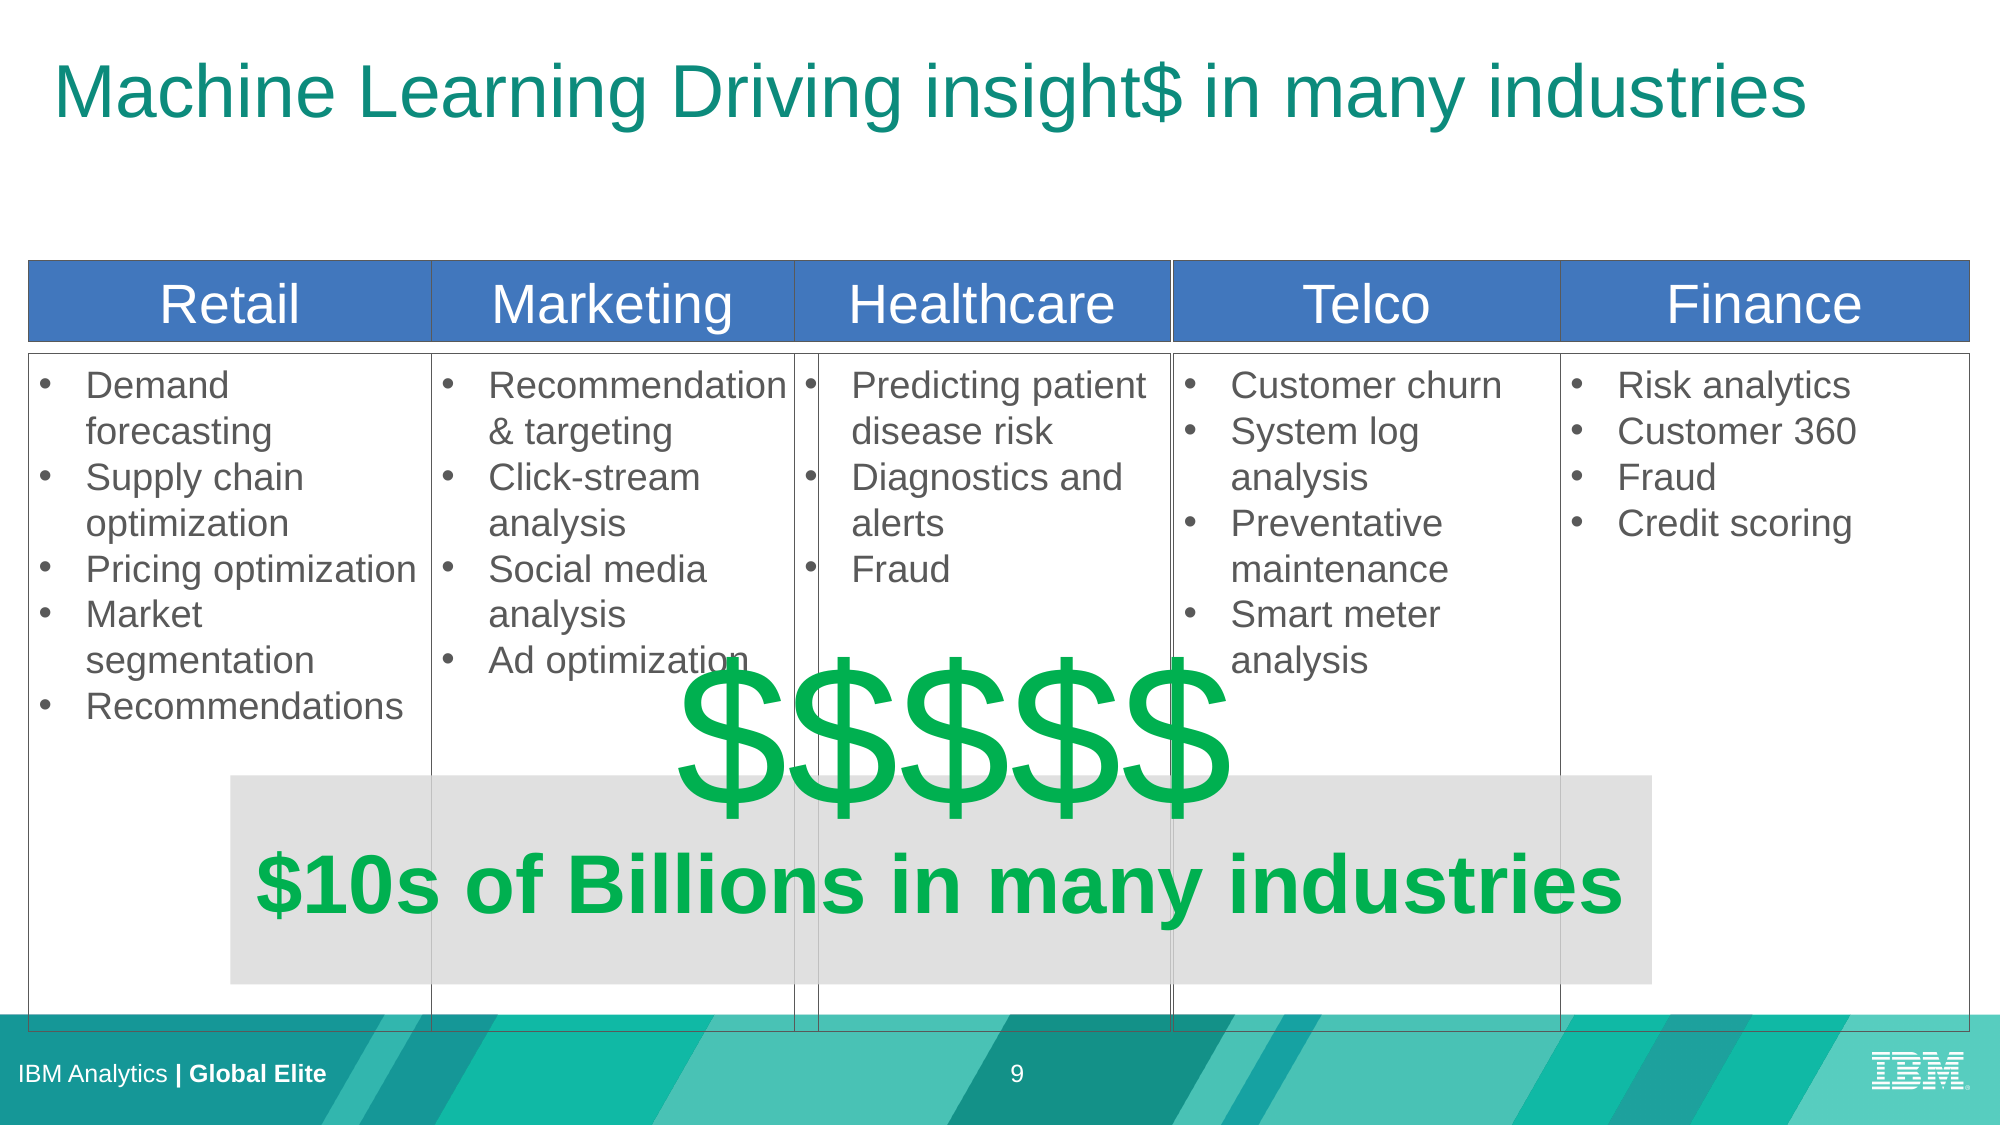

Machine Learning Driving insight$ in many industries
Retail
Marketing
Healthcare
Telco
Finance
Demand forecasting
Supply chain optimization
Pricing optimization
Market segmentation
Recommendations
Recommendation & targeting
Click-stream analysis
Social media analysis
Ad optimization
Predicting patient disease risk
Diagnostics and alerts
Fraud

Customer churn
System log analysis
Preventative maintenance
Smart meter analysis
Risk analytics
Customer 360
Fraud
Credit scoring
$$$$$
$10s of Billions in many industries